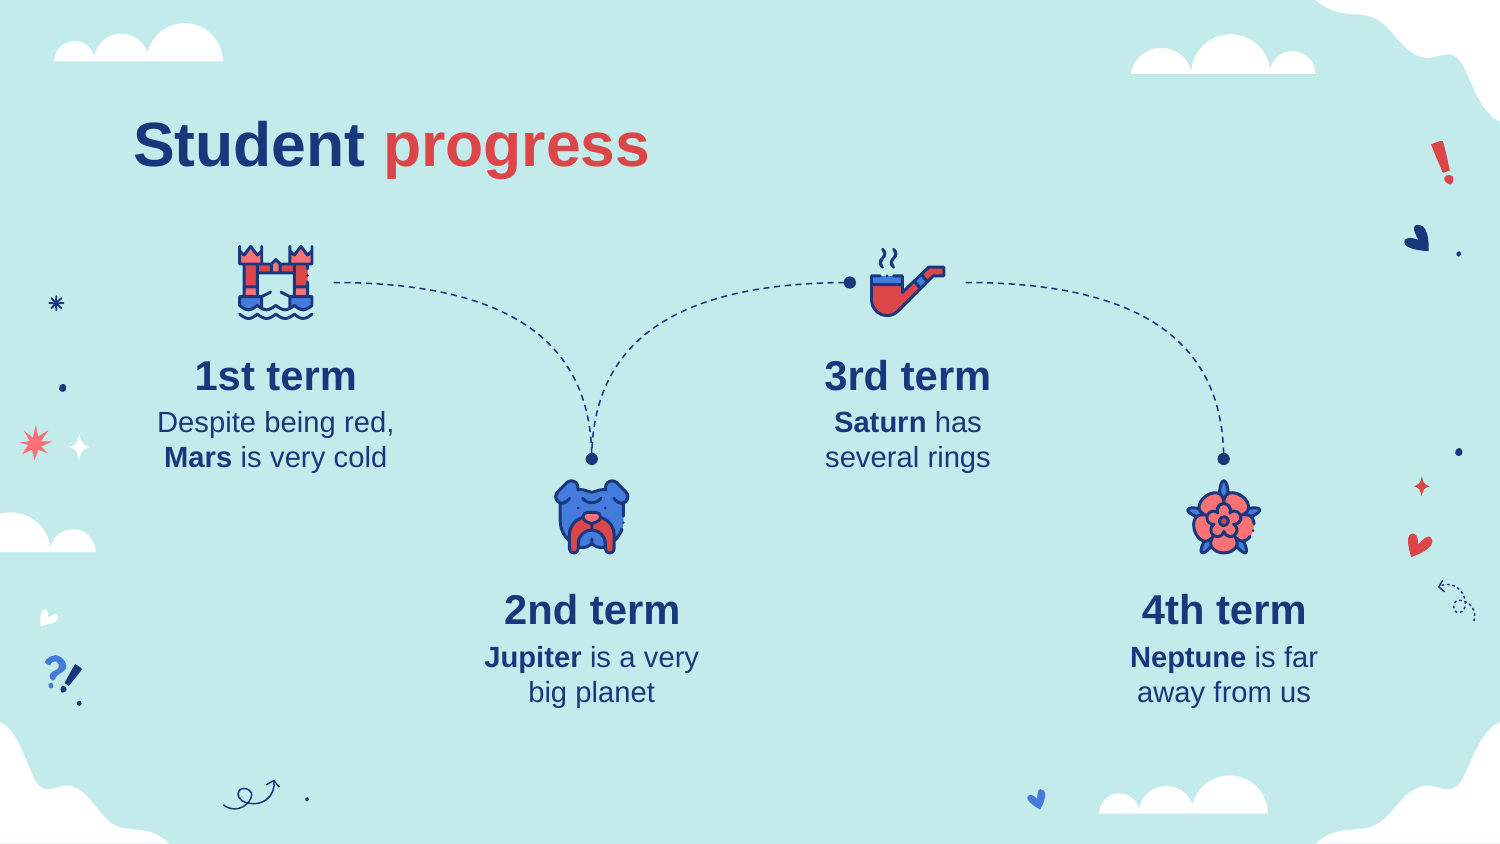

# Student progress

1st term
3rd term
Despite being red, Mars is very cold
Saturn has several rings

2nd term
4th term
Jupiter is a very big planet
Neptune is far away from us